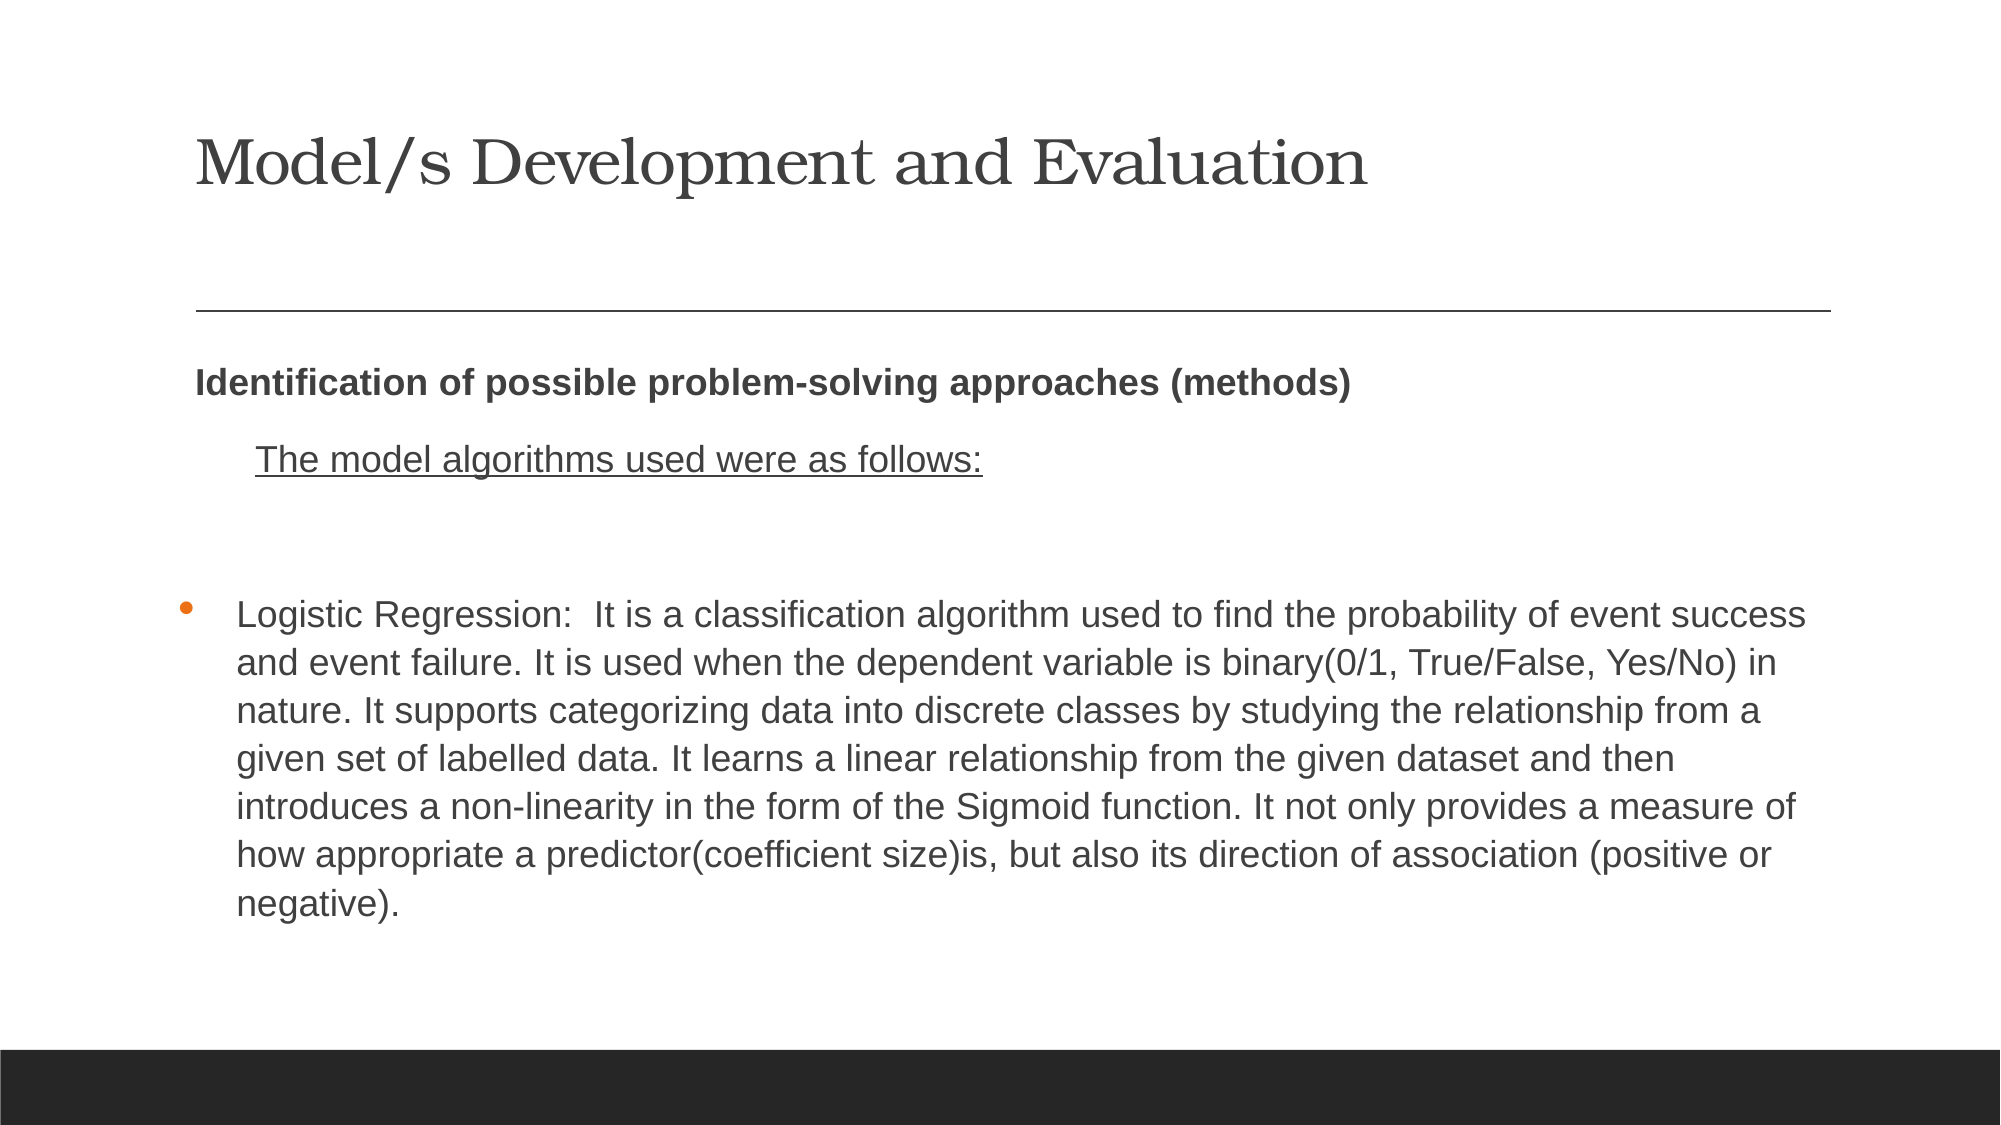

# Model/s Development and Evaluation
Identification of possible problem-solving approaches (methods)
The model algorithms used were as follows:

Logistic Regression:  It is a classification algorithm used to find the probability of event success and event failure. It is used when the dependent variable is binary(0/1, True/False, Yes/No) in nature. It supports categorizing data into discrete classes by studying the relationship from a given set of labelled data. It learns a linear relationship from the given dataset and then introduces a non-linearity in the form of the Sigmoid function. It not only provides a measure of how appropriate a predictor(coefficient size)is, but also its direction of association (positive or negative).